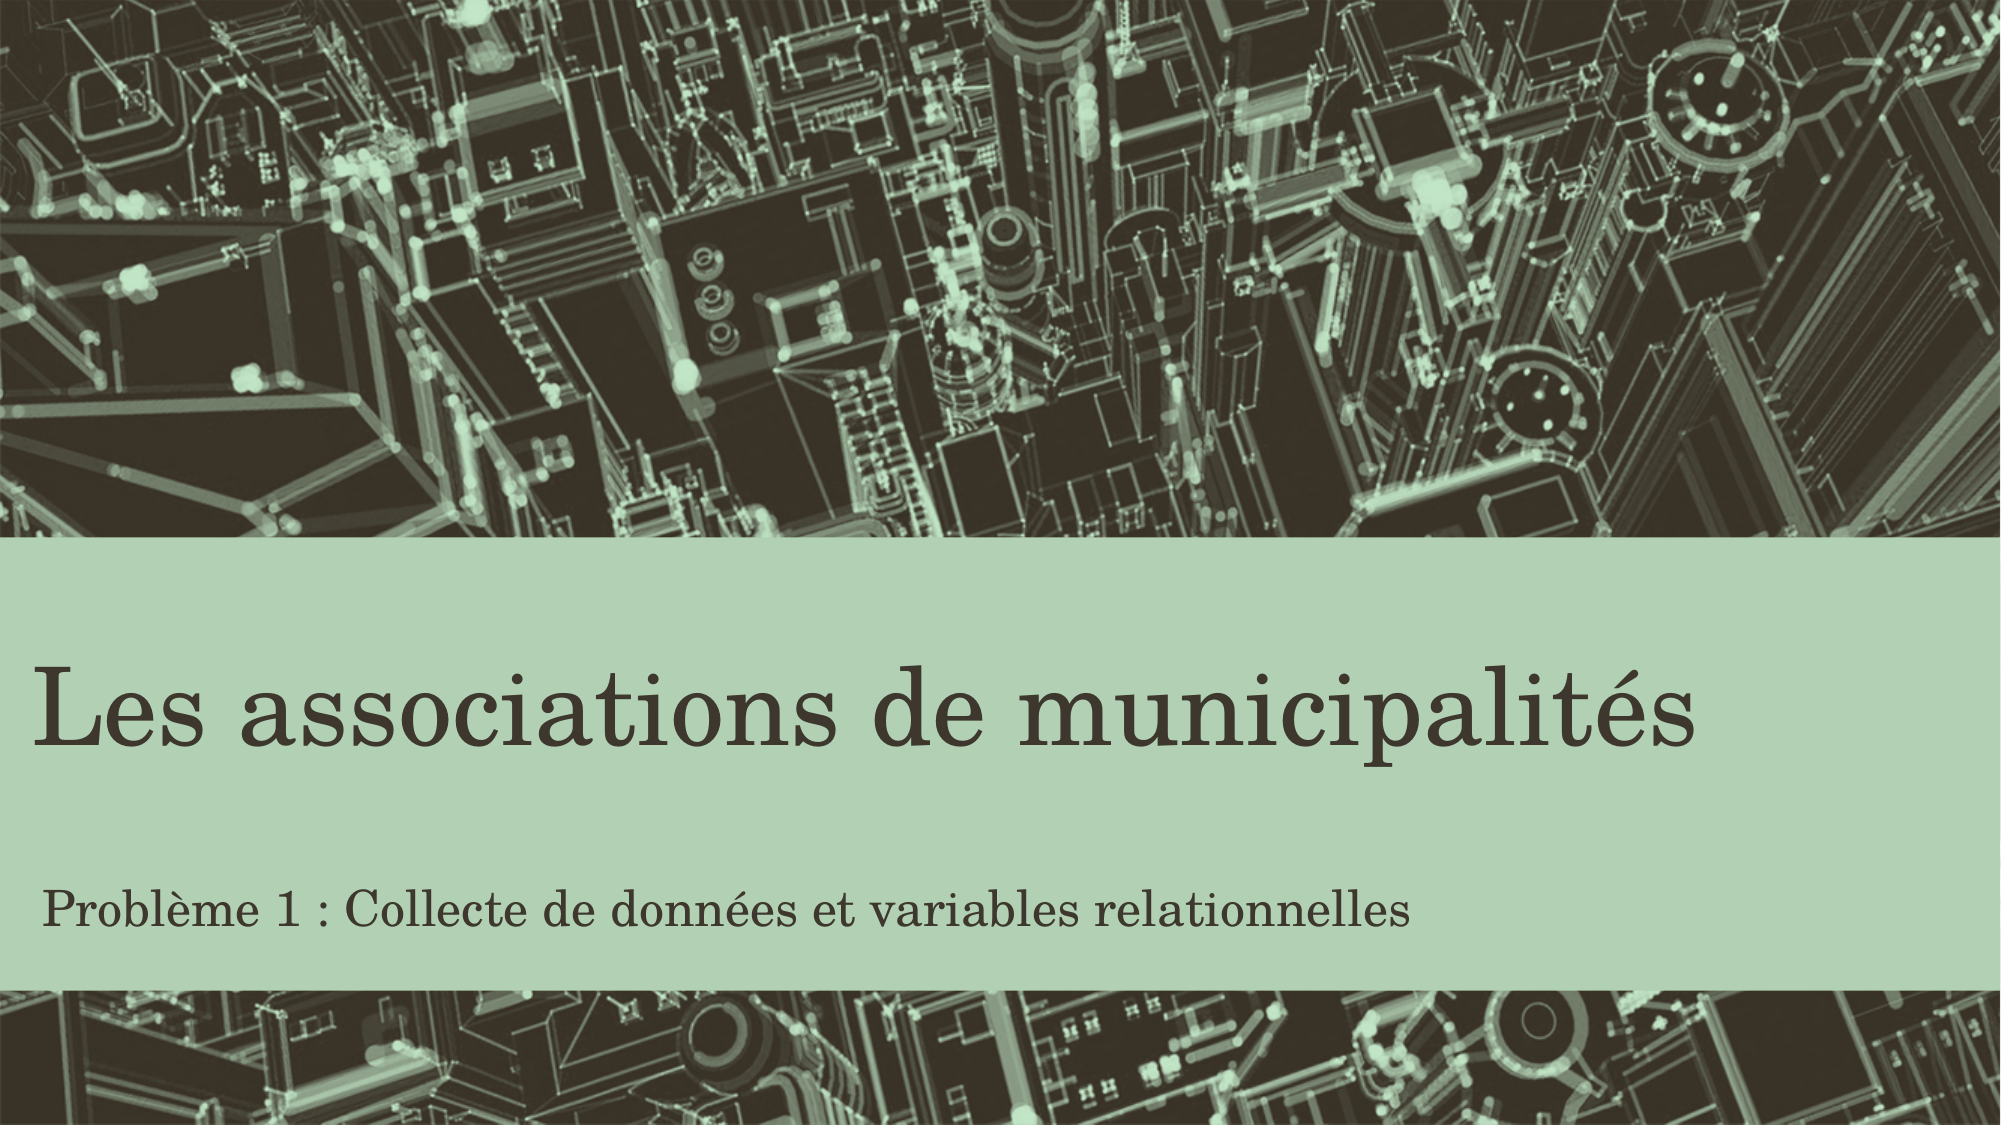

# Les associations de municipalités
Problème 1 : Collecte de données et variables relationnelles